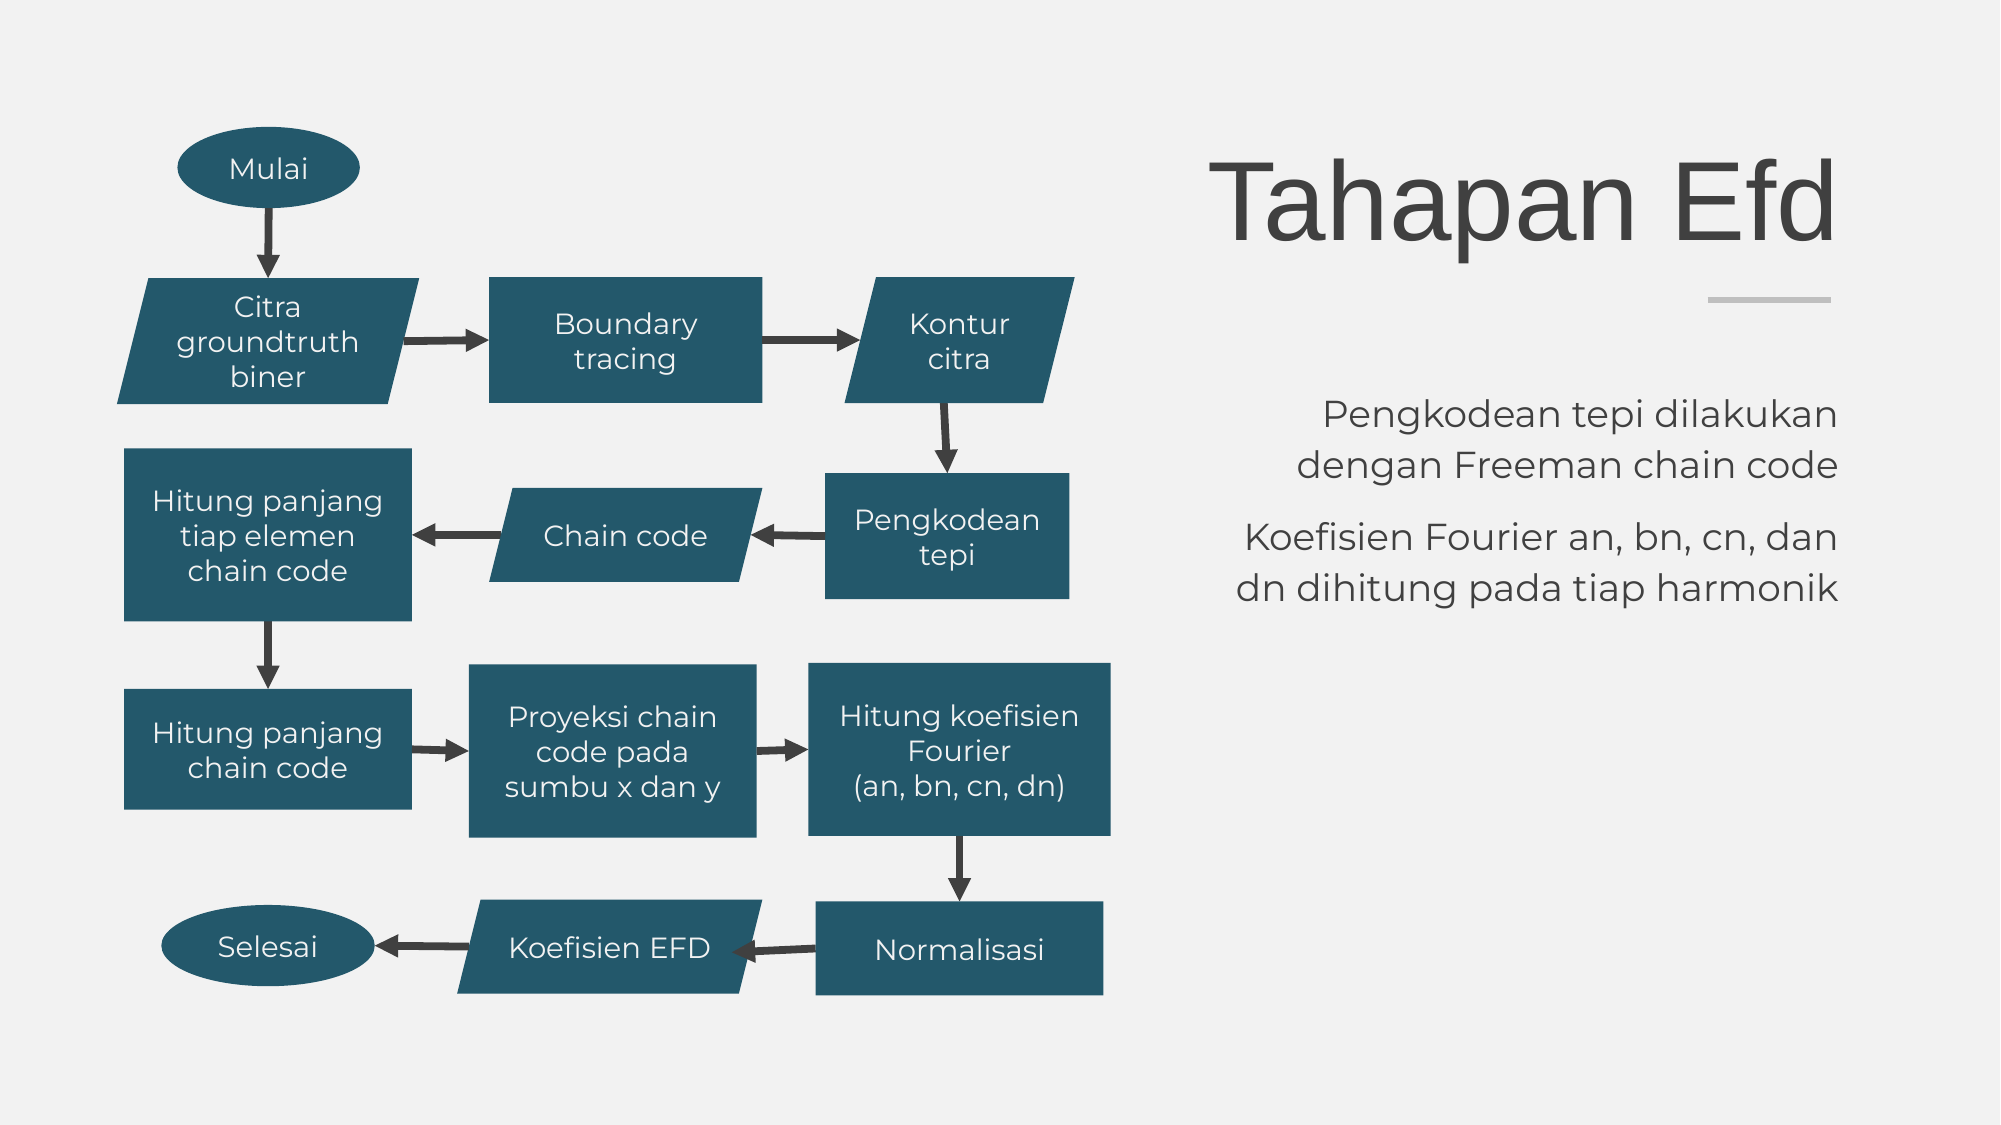

Tahapan Efd
Mulai
Boundary tracing
Kontur citra
Citra groundtruth biner
Hitung panjang tiap elemen chain code
Pengkodean tepi
Chain code
Hitung koefisien Fourier
(an, bn, cn, dn)
Proyeksi chain code pada sumbu x dan y
Hitung panjang chain code
Koefisien EFD
Normalisasi
Selesai
Pengkodean tepi dilakukan dengan Freeman chain code
Koefisien Fourier an, bn, cn, dan dn dihitung pada tiap harmonik